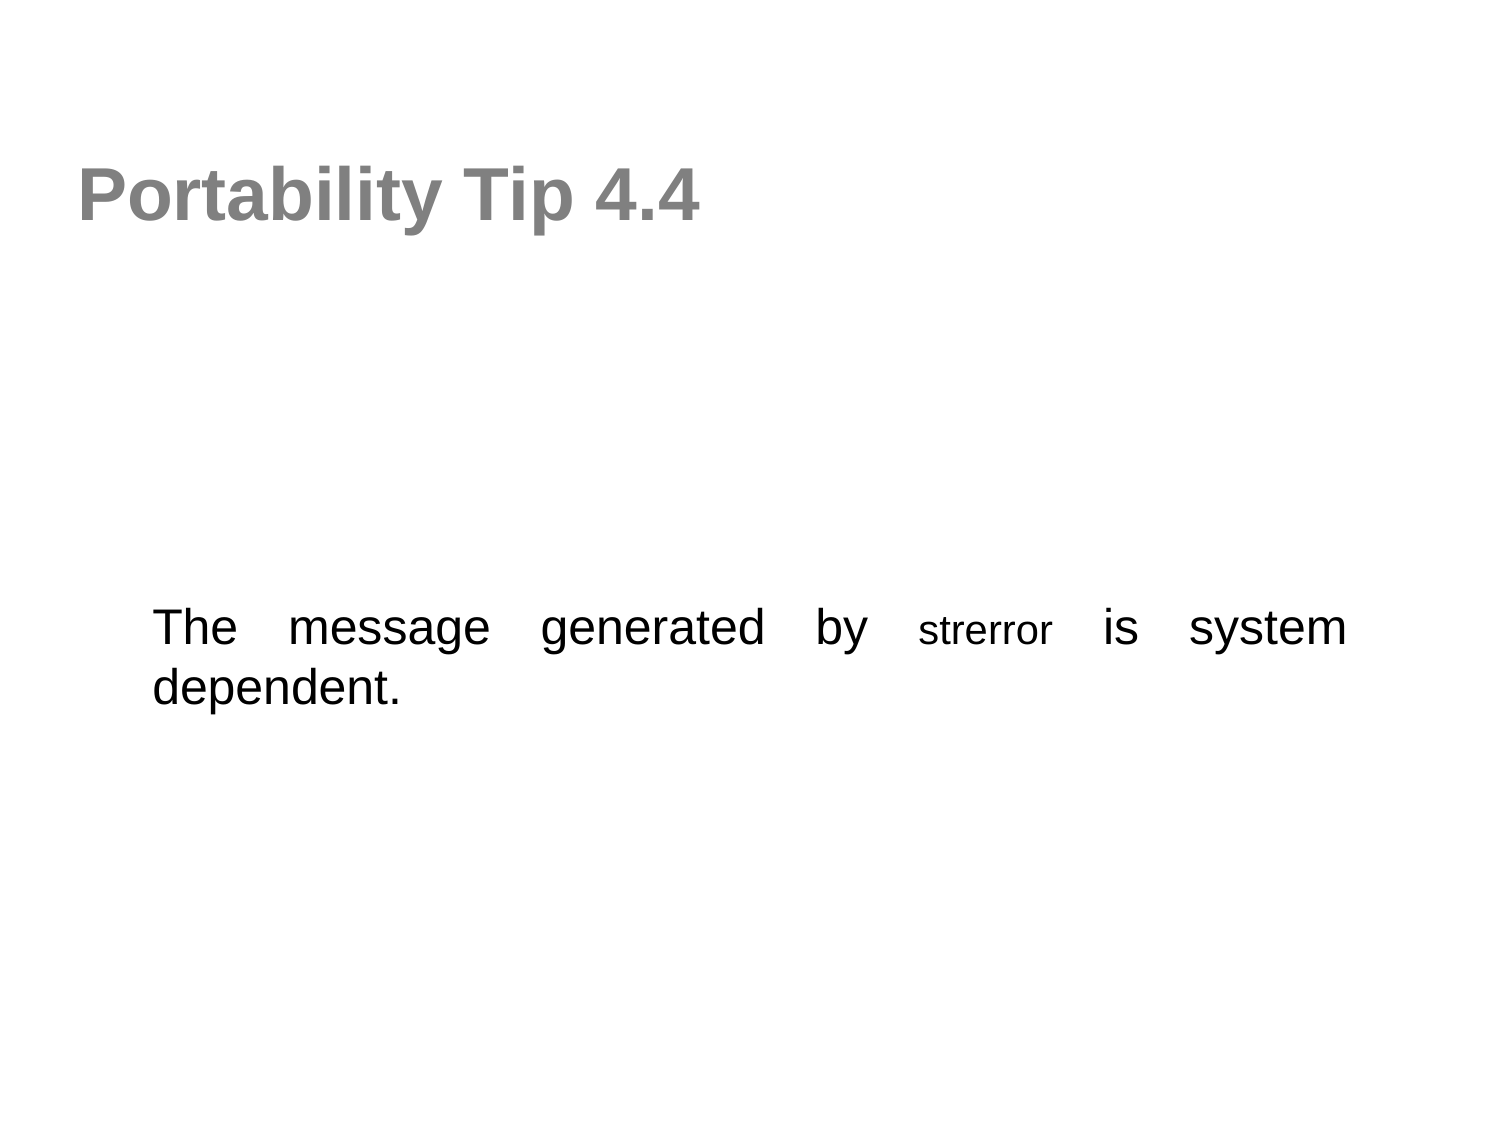

# Portability Tip 4.4
The message generated by strerror is system dependent.